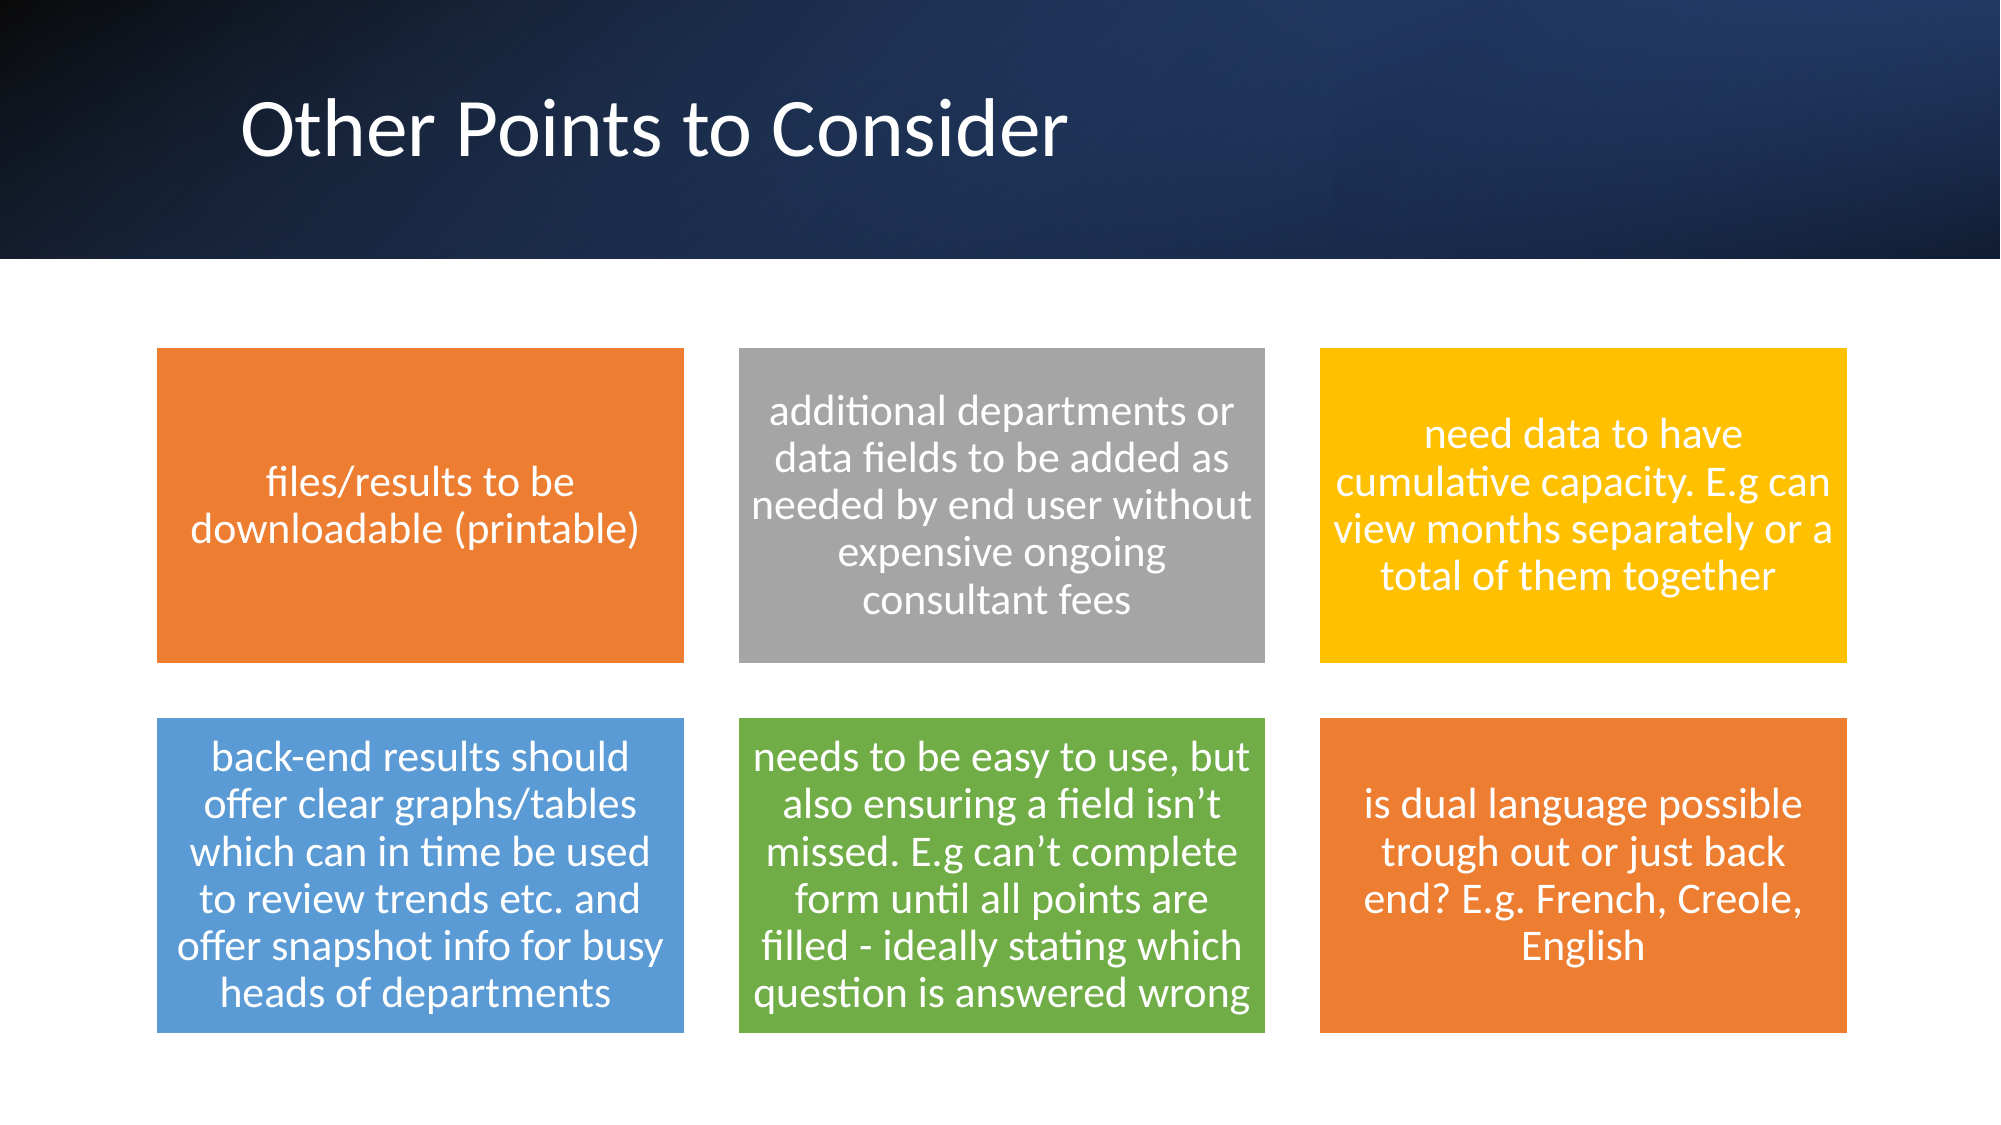

# Other Points to Consider
files/results to be downloadable (printable)
additional departments or data fields to be added as needed by end user without expensive ongoing consultant fees
need data to have cumulative capacity. E.g can view months separately or a total of them together
back-end results should offer clear graphs/tables which can in time be used to review trends etc. and offer snapshot info for busy heads of departments
needs to be easy to use, but also ensuring a field isn’t missed. E.g can’t complete form until all points are filled - ideally stating which question is answered wrong
is dual language possible trough out or just back end? E.g. French, Creole, English